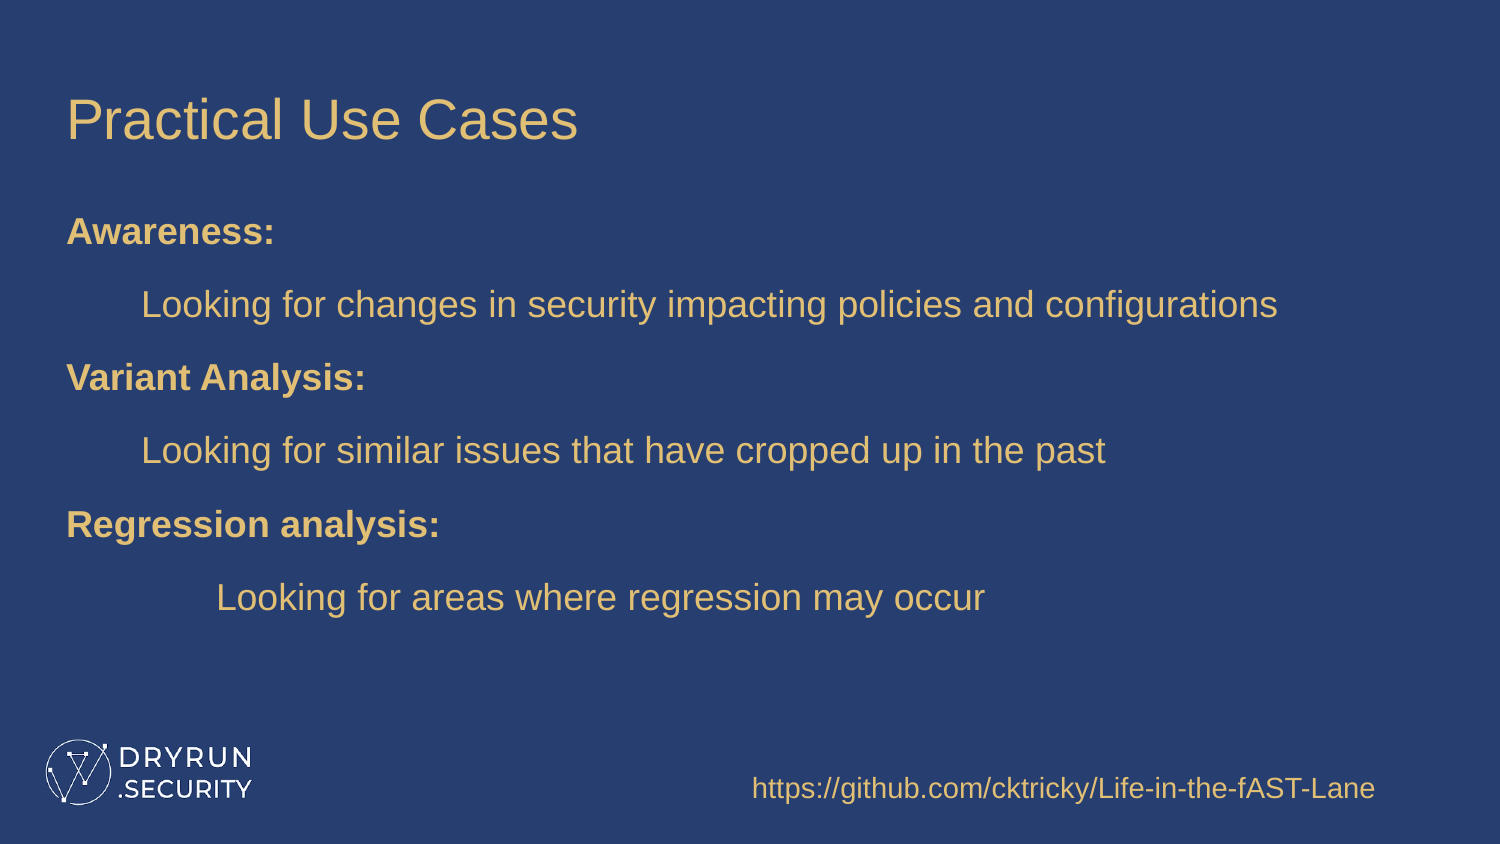

# Practical Use Cases
Awareness:
Looking for changes in security impacting policies and configurations
Variant Analysis:
Looking for similar issues that have cropped up in the past
Regression analysis:
	Looking for areas where regression may occur